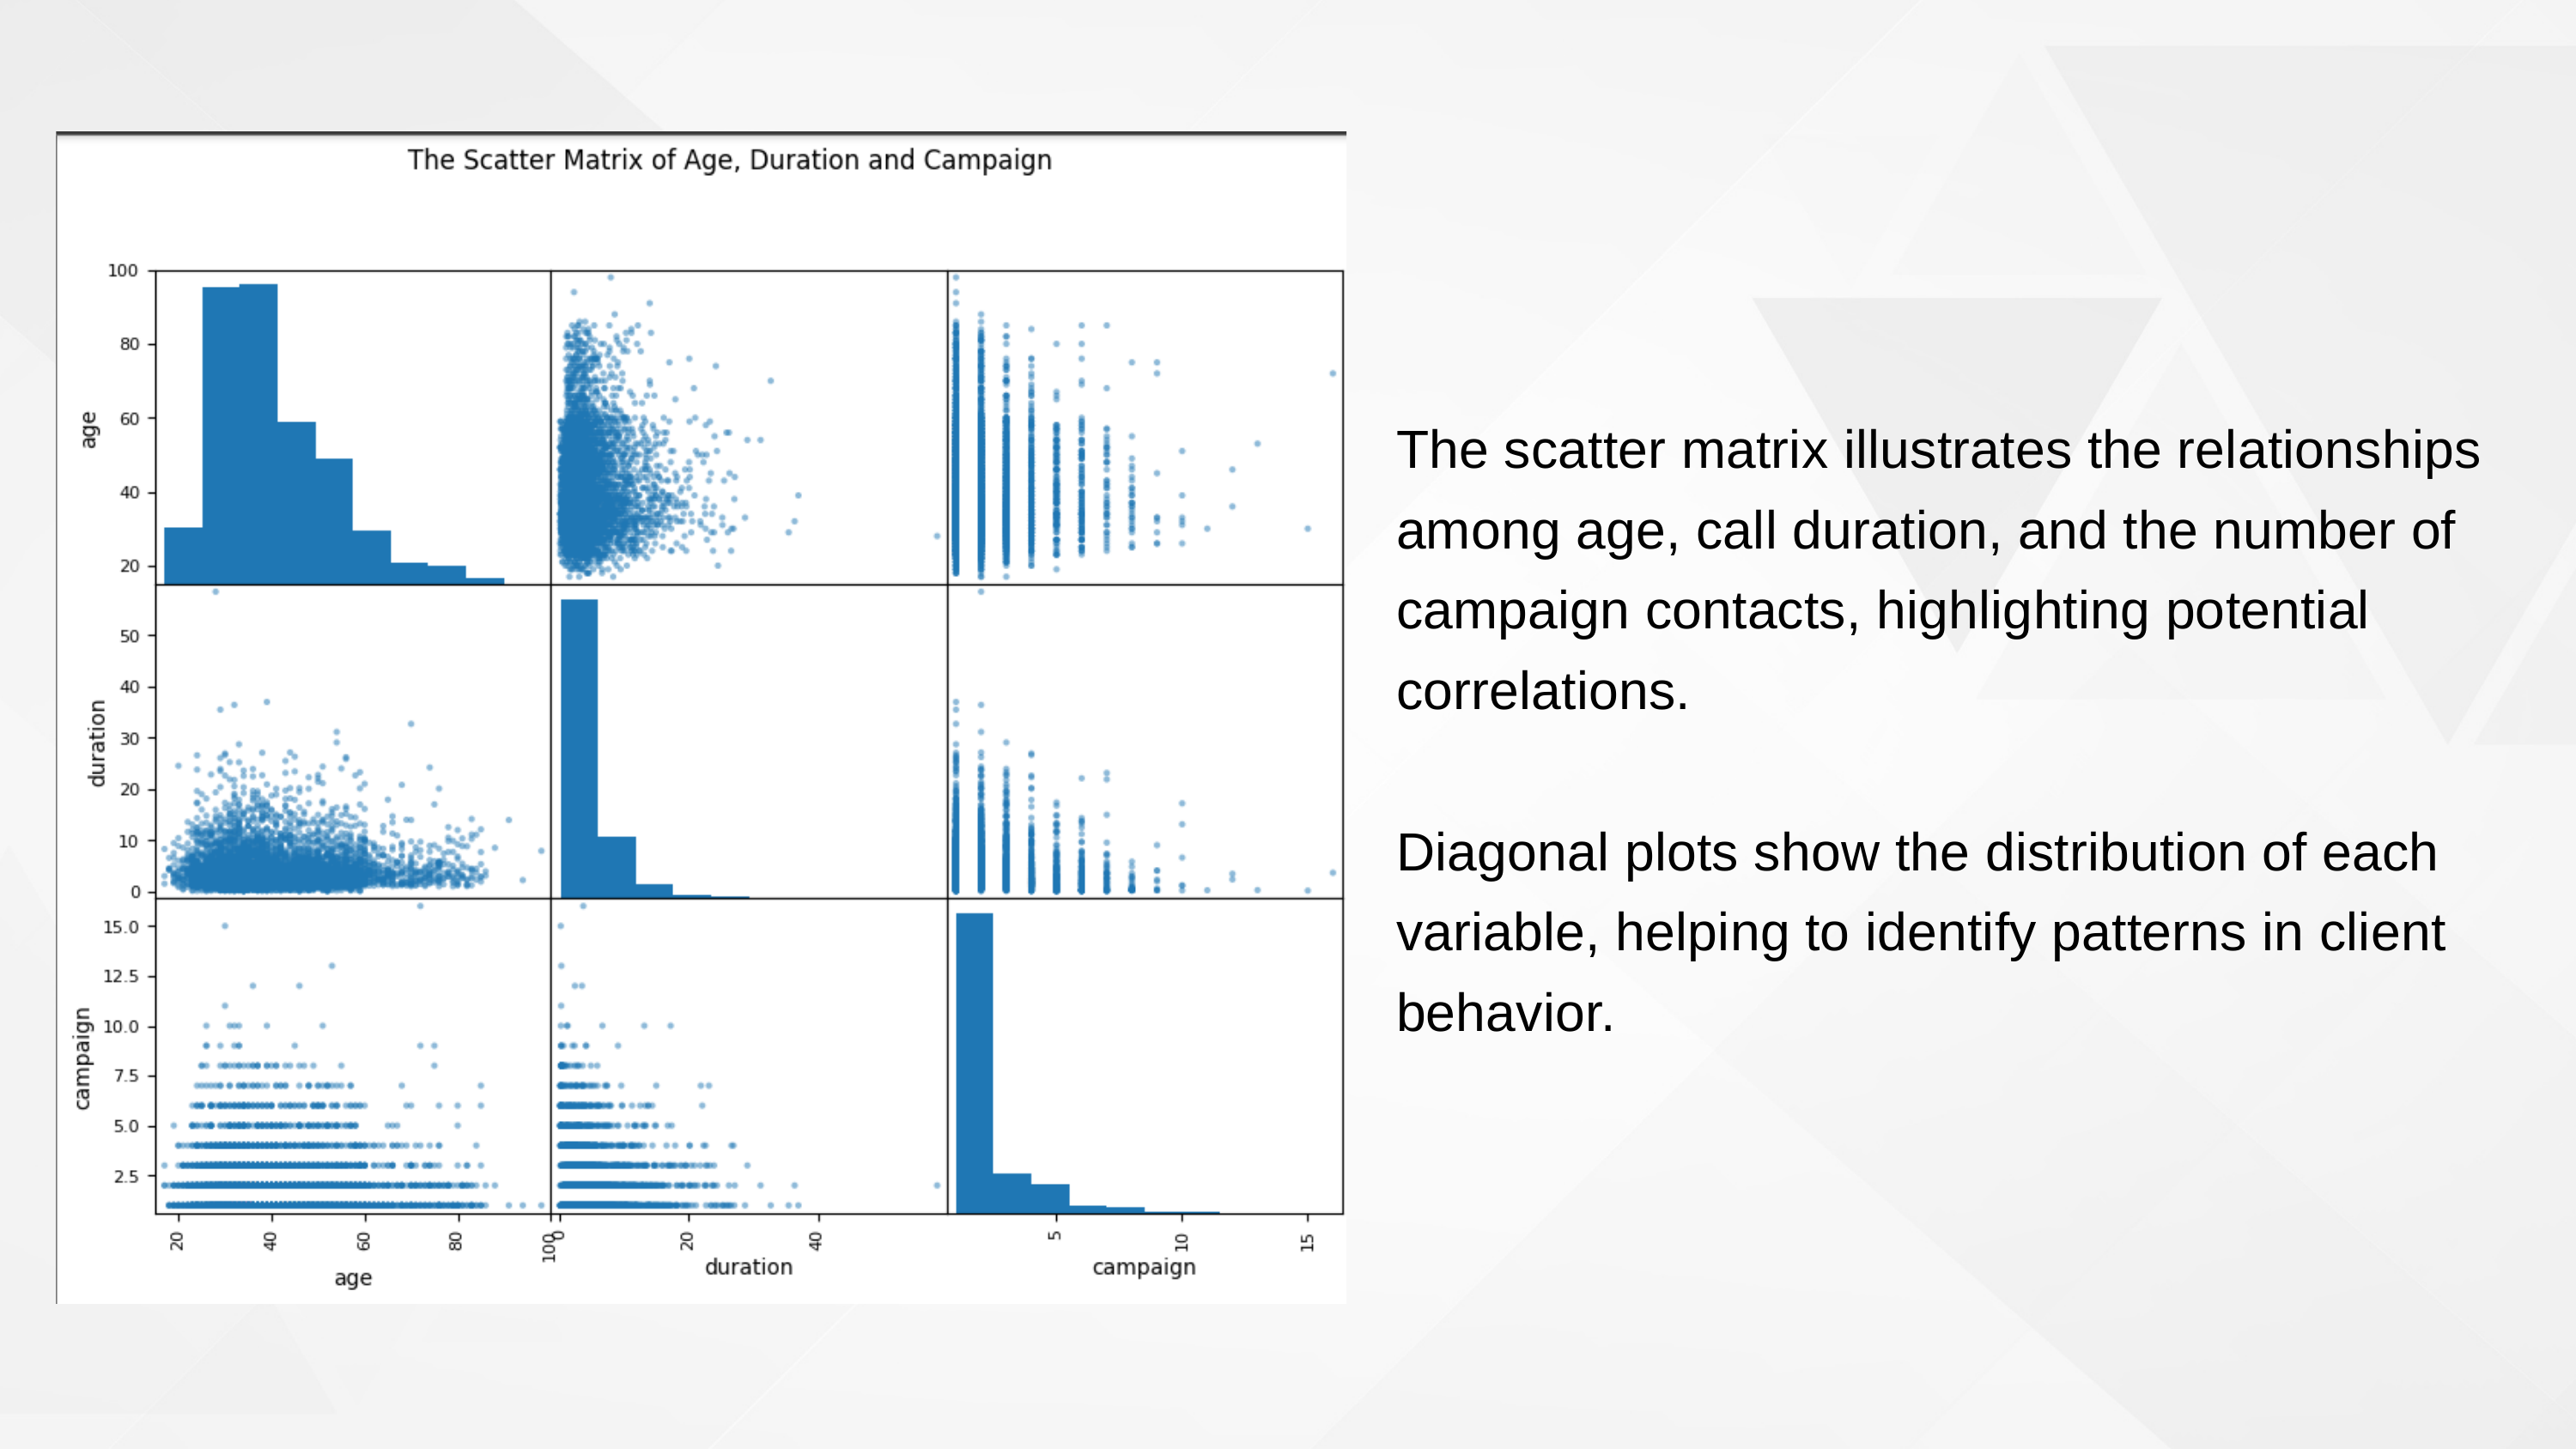

The scatter matrix illustrates the relationships among age, call duration, and the number of campaign contacts, highlighting potential correlations.

Diagonal plots show the distribution of each variable, helping to identify patterns in client behavior.